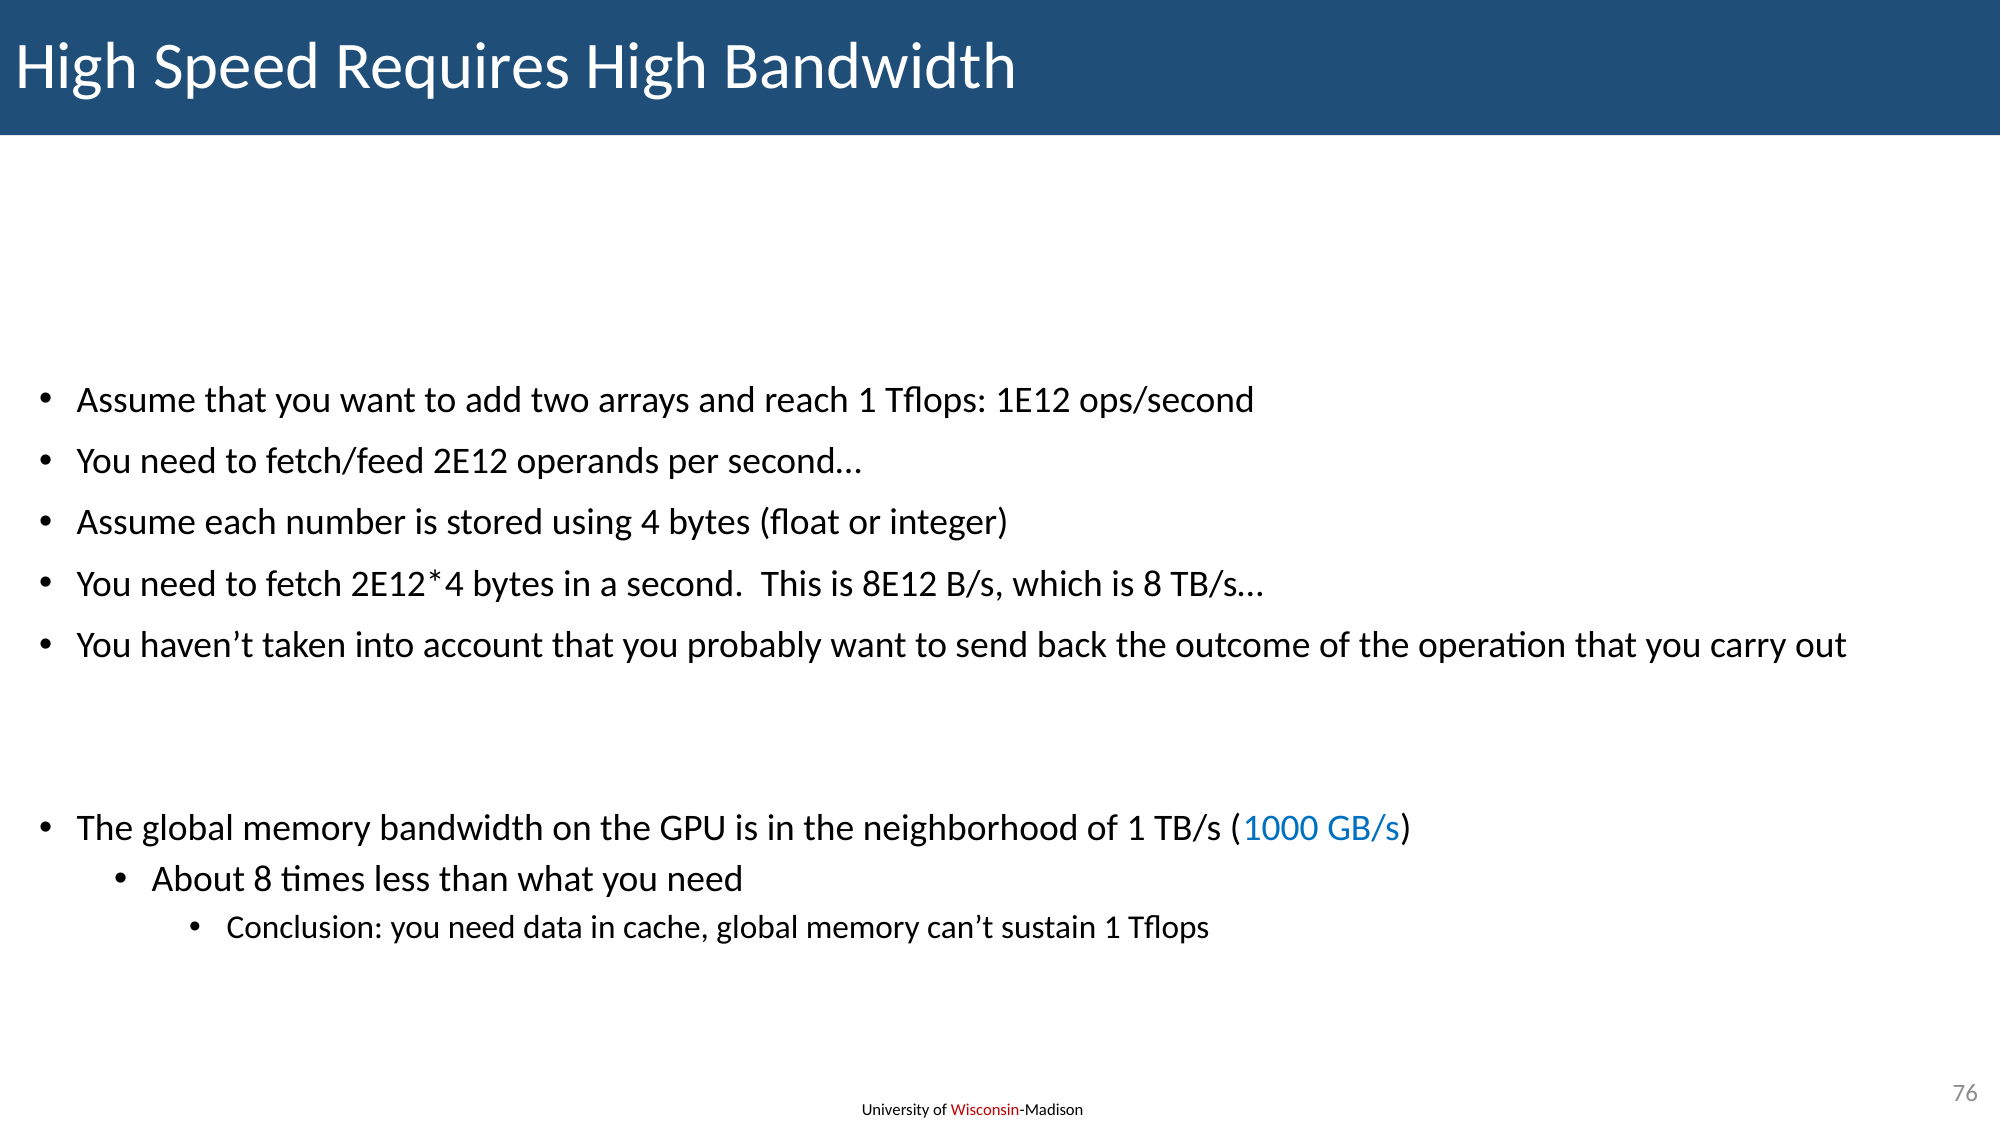

# High Speed Requires High Bandwidth

Assume that you want to add two arrays and reach 1 Tflops: 1E12 ops/second
You need to fetch/feed 2E12 operands per second…
Assume each number is stored using 4 bytes (float or integer)
You need to fetch 2E12*4 bytes in a second.  This is 8E12 B/s, which is 8 TB/s…
You haven’t taken into account that you probably want to send back the outcome of the operation that you carry out

The global memory bandwidth on the GPU is in the neighborhood of 1 TB/s (1000 GB/s)
About 8 times less than what you need
Conclusion: you need data in cache, global memory can’t sustain 1 Tflops

76